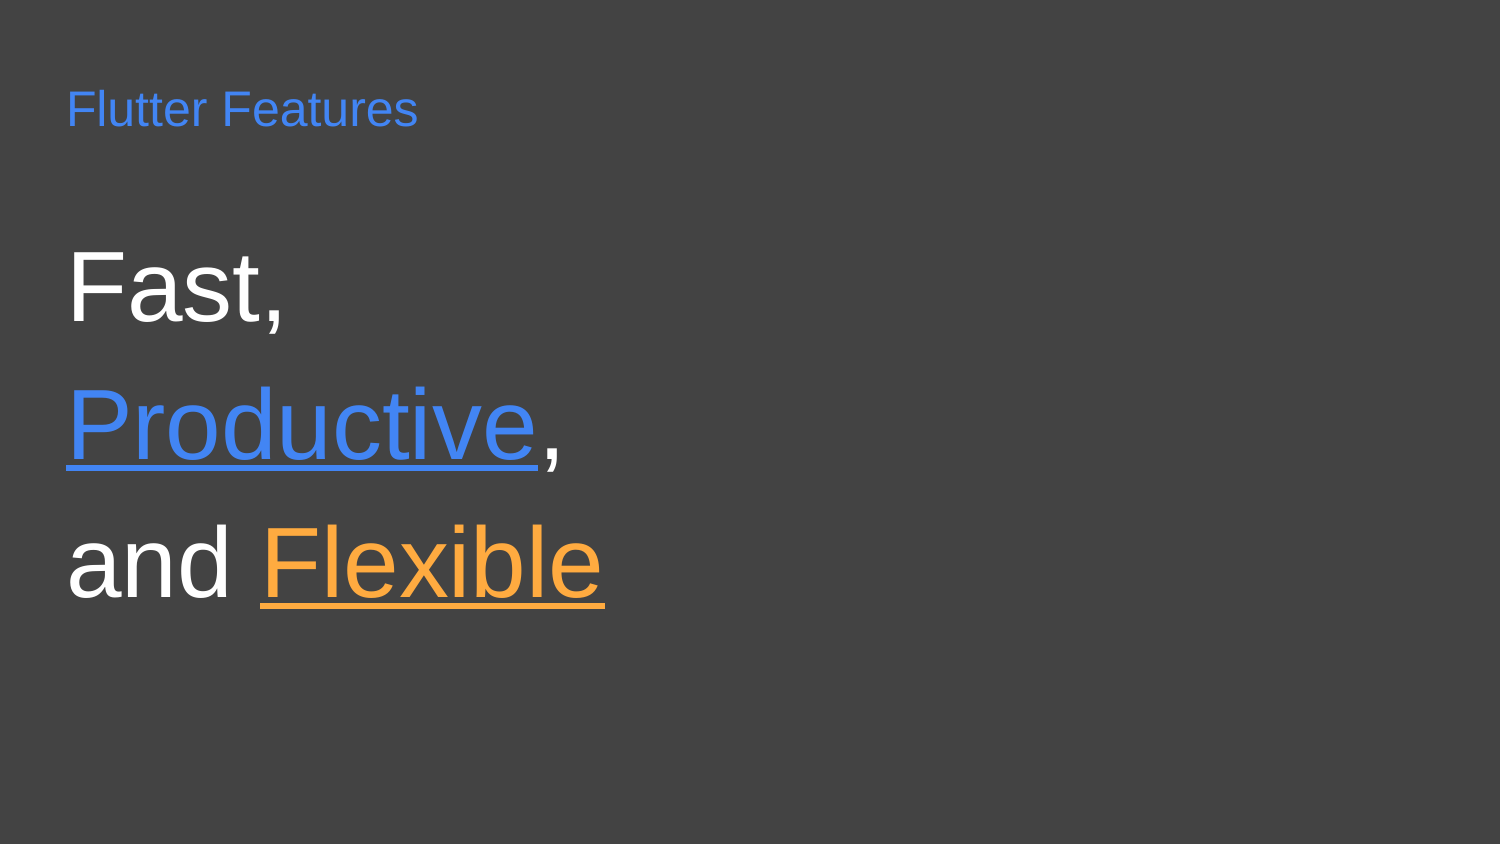

# Flutter Features
Fast,
Productive,
and Flexible